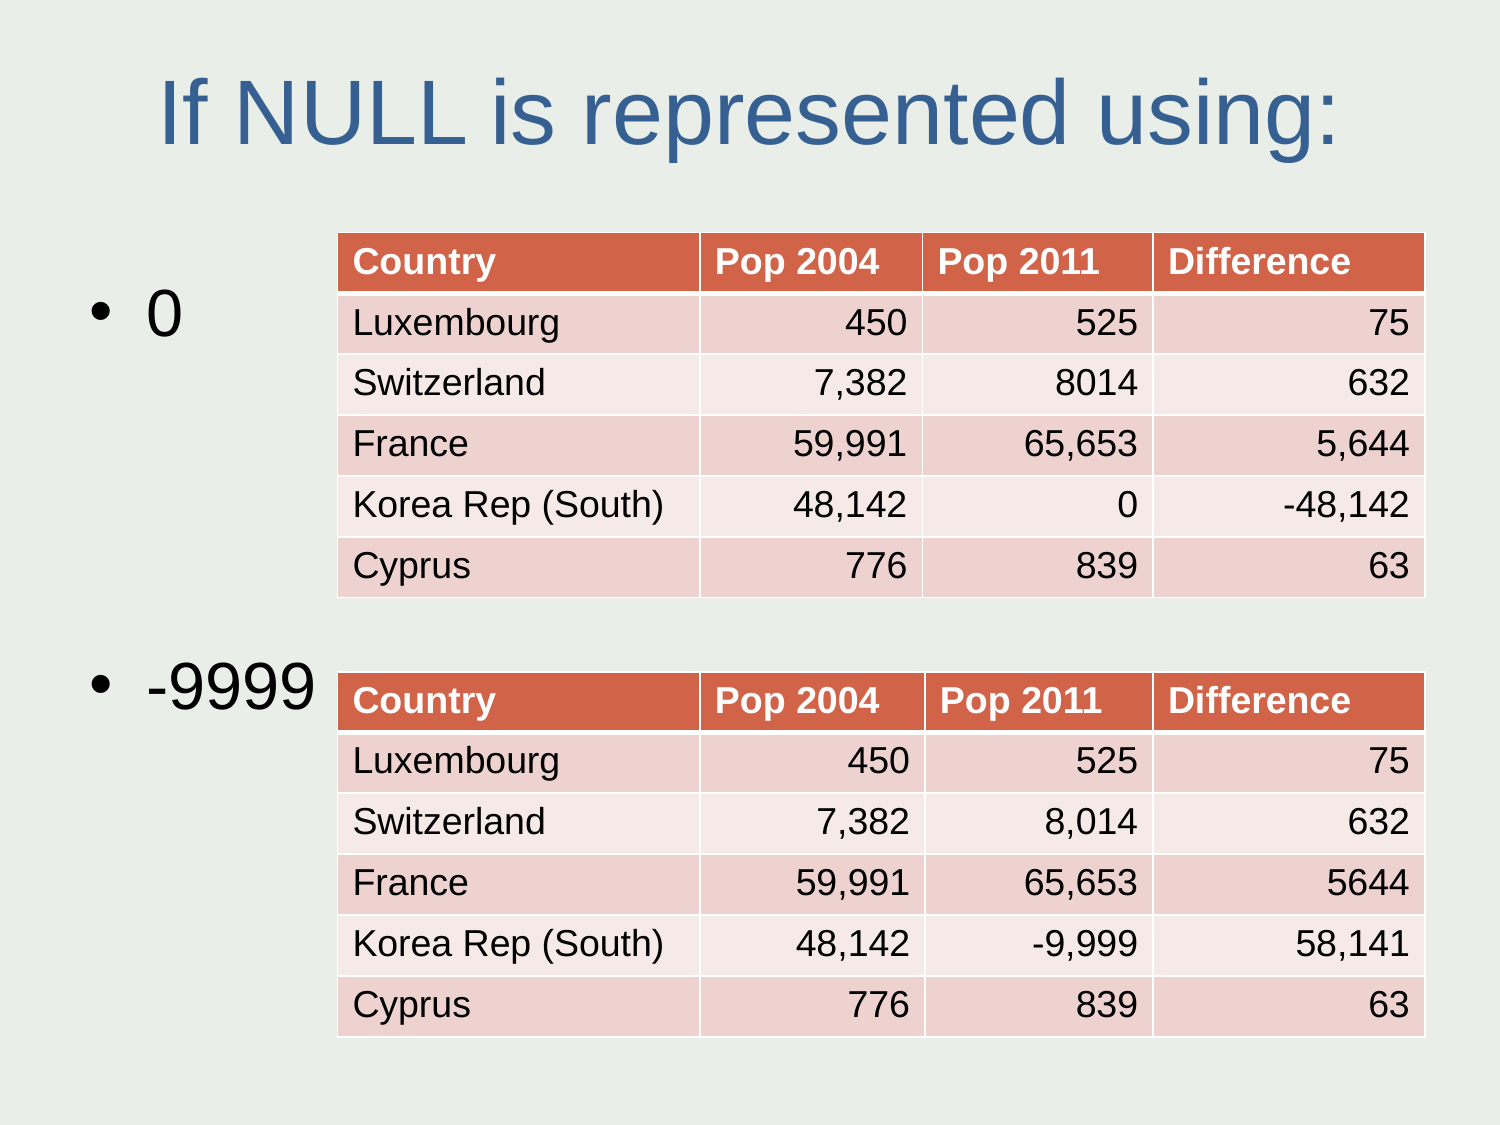

# If NULL is represented using:
| Country | Pop 2004 | Pop 2011 | Difference |
| --- | --- | --- | --- |
| Luxembourg | 450 | 525 | 75 |
| Switzerland | 7,382 | 8014 | 632 |
| France | 59,991 | 65,653 | 5,644 |
| Korea Rep (South) | 48,142 | 0 | -48,142 |
| Cyprus | 776 | 839 | 63 |
0

-9999
| Country | Pop 2004 | Pop 2011 | Difference |
| --- | --- | --- | --- |
| Luxembourg | 450 | 525 | 75 |
| Switzerland | 7,382 | 8,014 | 632 |
| France | 59,991 | 65,653 | 5644 |
| Korea Rep (South) | 48,142 | -9,999 | 58,141 |
| Cyprus | 776 | 839 | 63 |